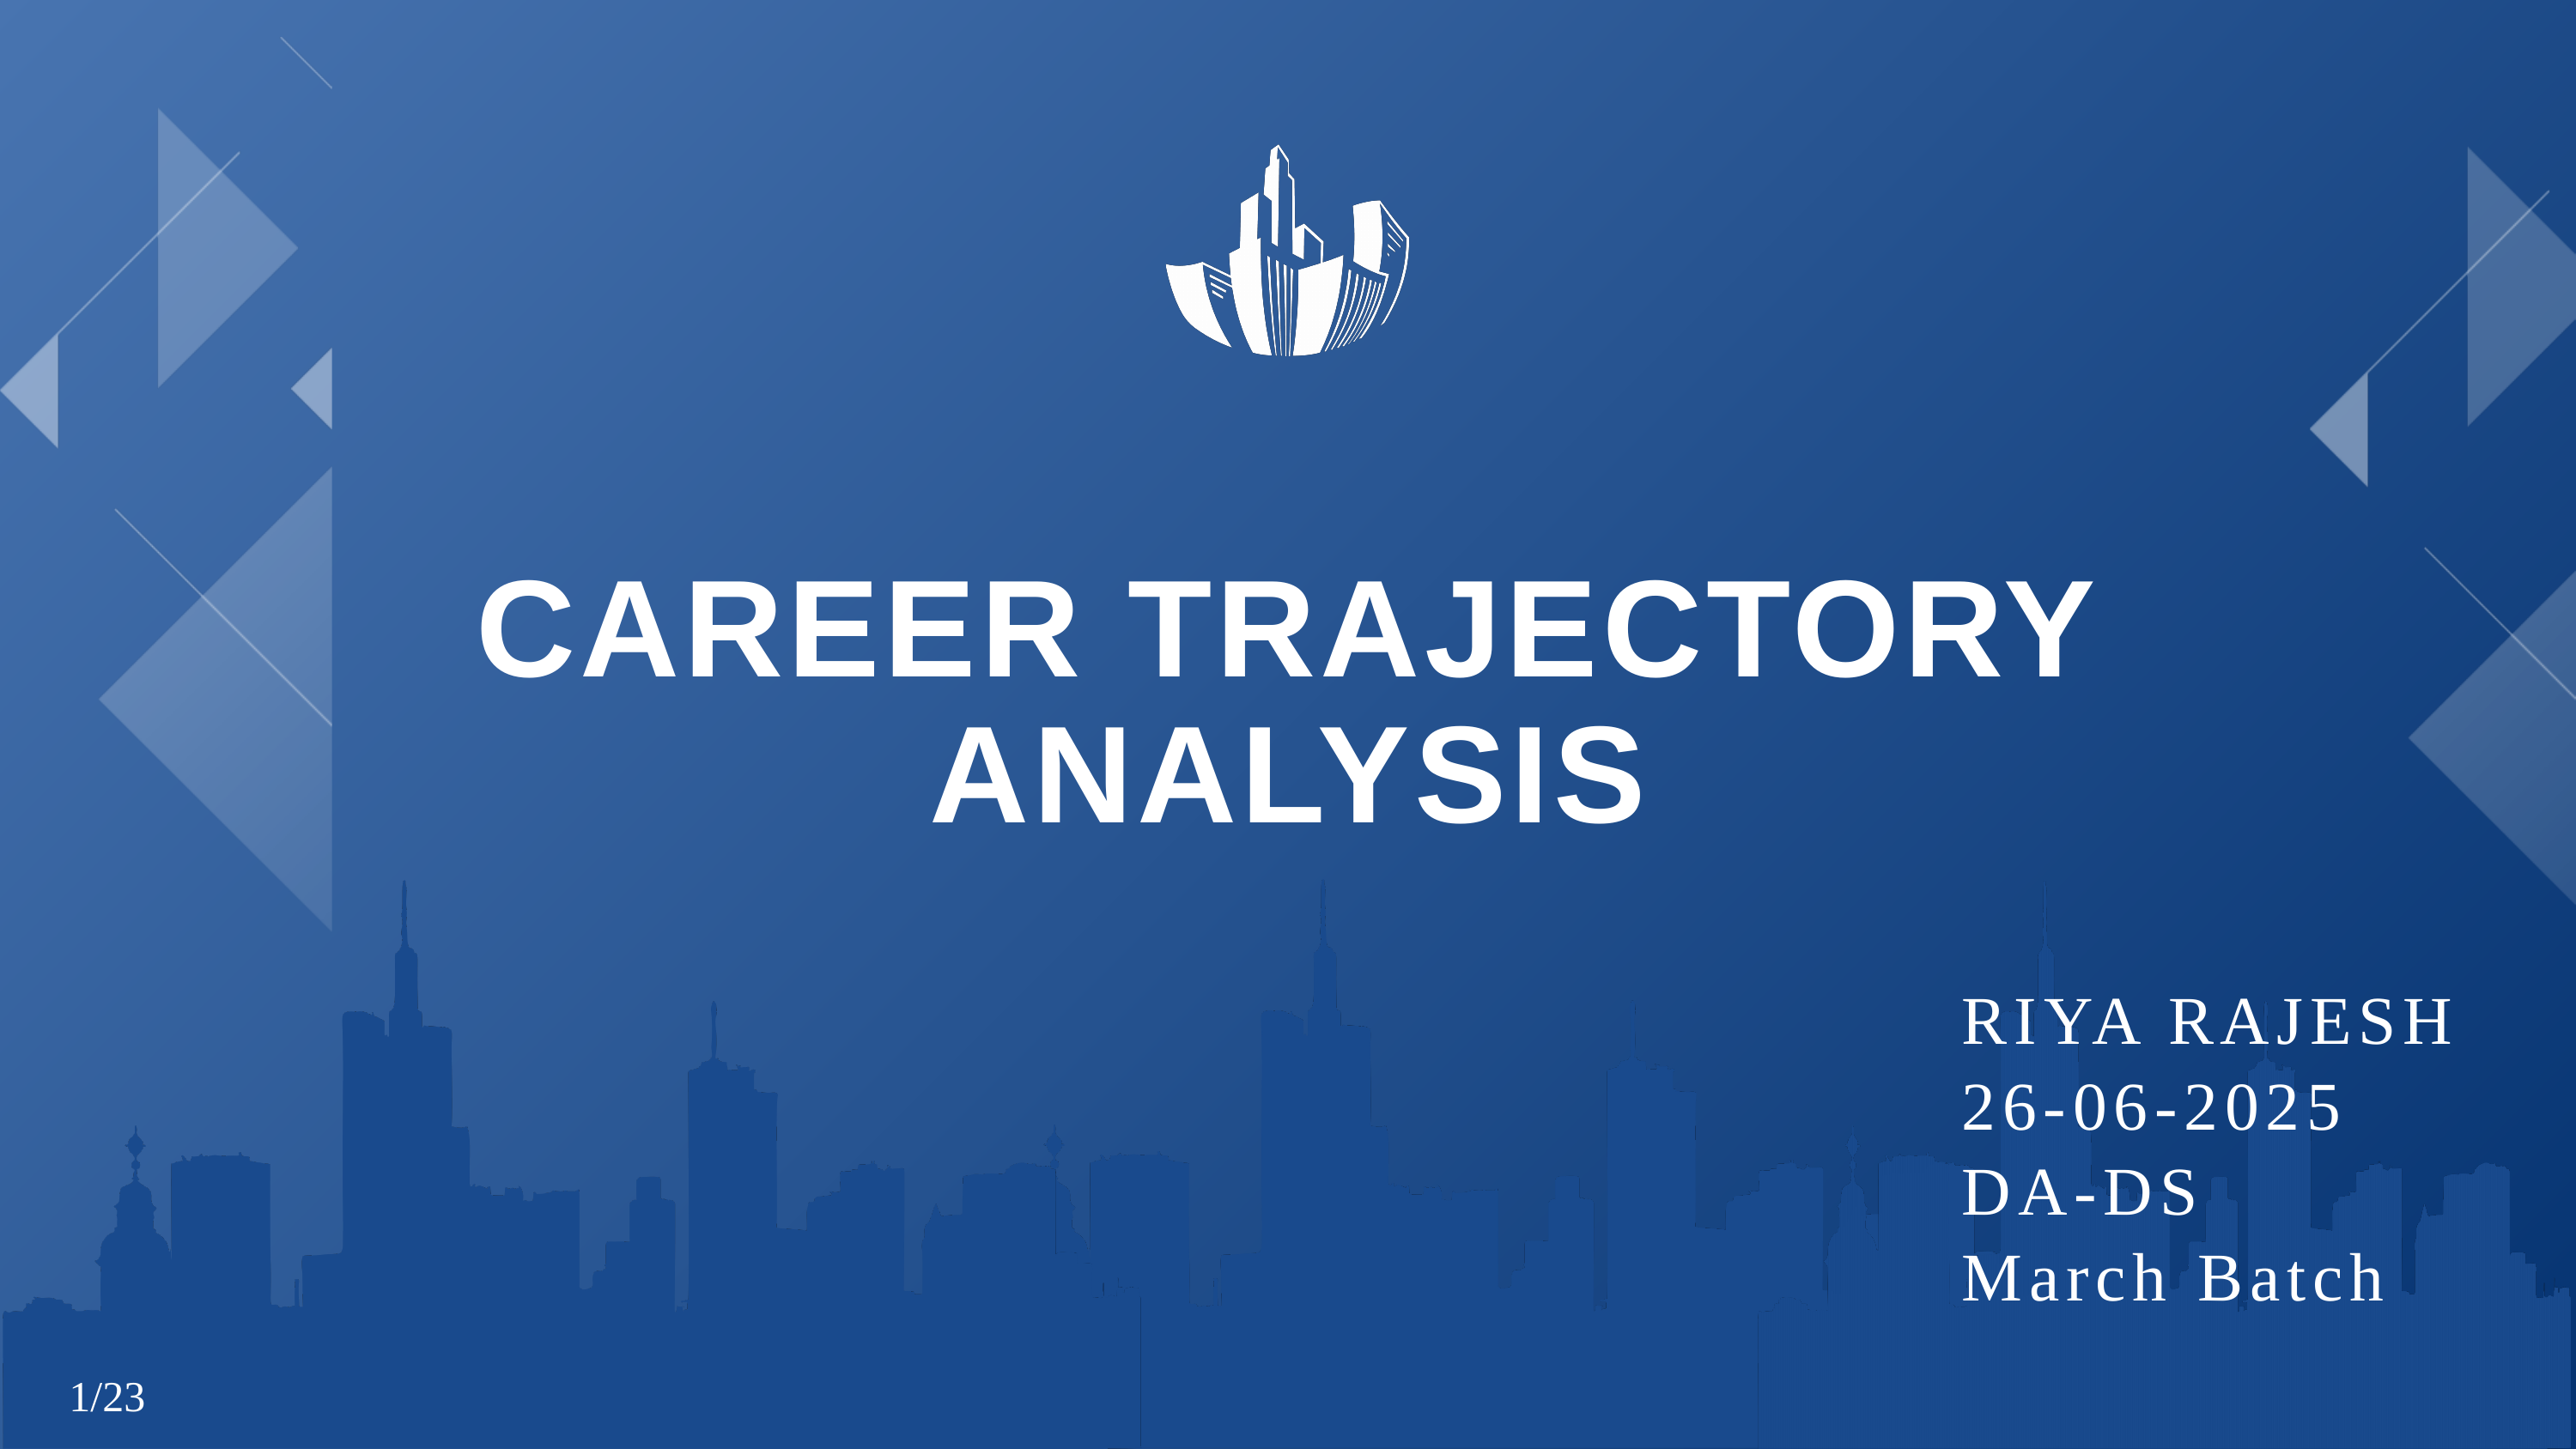

CAREER TRAJECTORY ANALYSIS

RIYA RAJESH
26-06-2025
DA-DS
March Batch

1/23